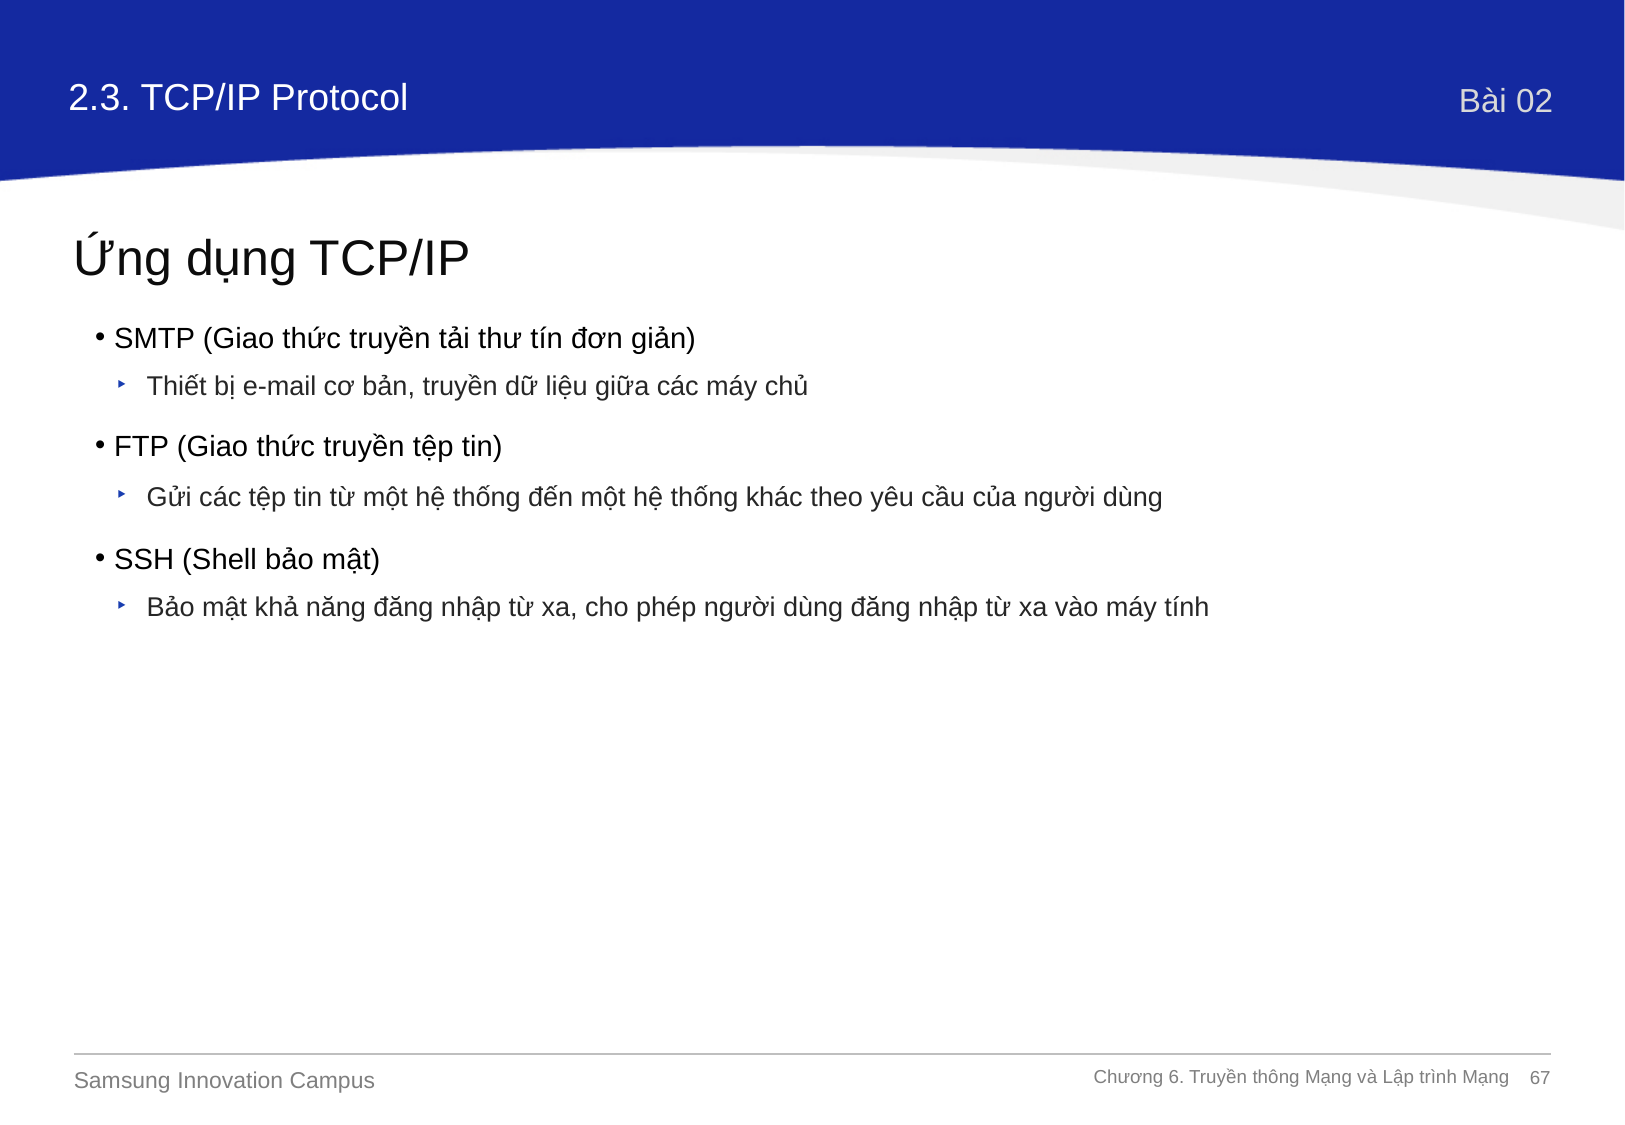

2.3. TCP/IP Protocol
Bài 02
Ứng dụng TCP/IP
SMTP (Giao thức truyền tải thư tín đơn giản)
Thiết bị e-mail cơ bản, truyền dữ liệu giữa các máy chủ
FTP (Giao thức truyền tệp tin)
Gửi các tệp tin từ một hệ thống đến một hệ thống khác theo yêu cầu của người dùng
SSH (Shell bảo mật)
Bảo mật khả năng đăng nhập từ xa, cho phép người dùng đăng nhập từ xa vào máy tính